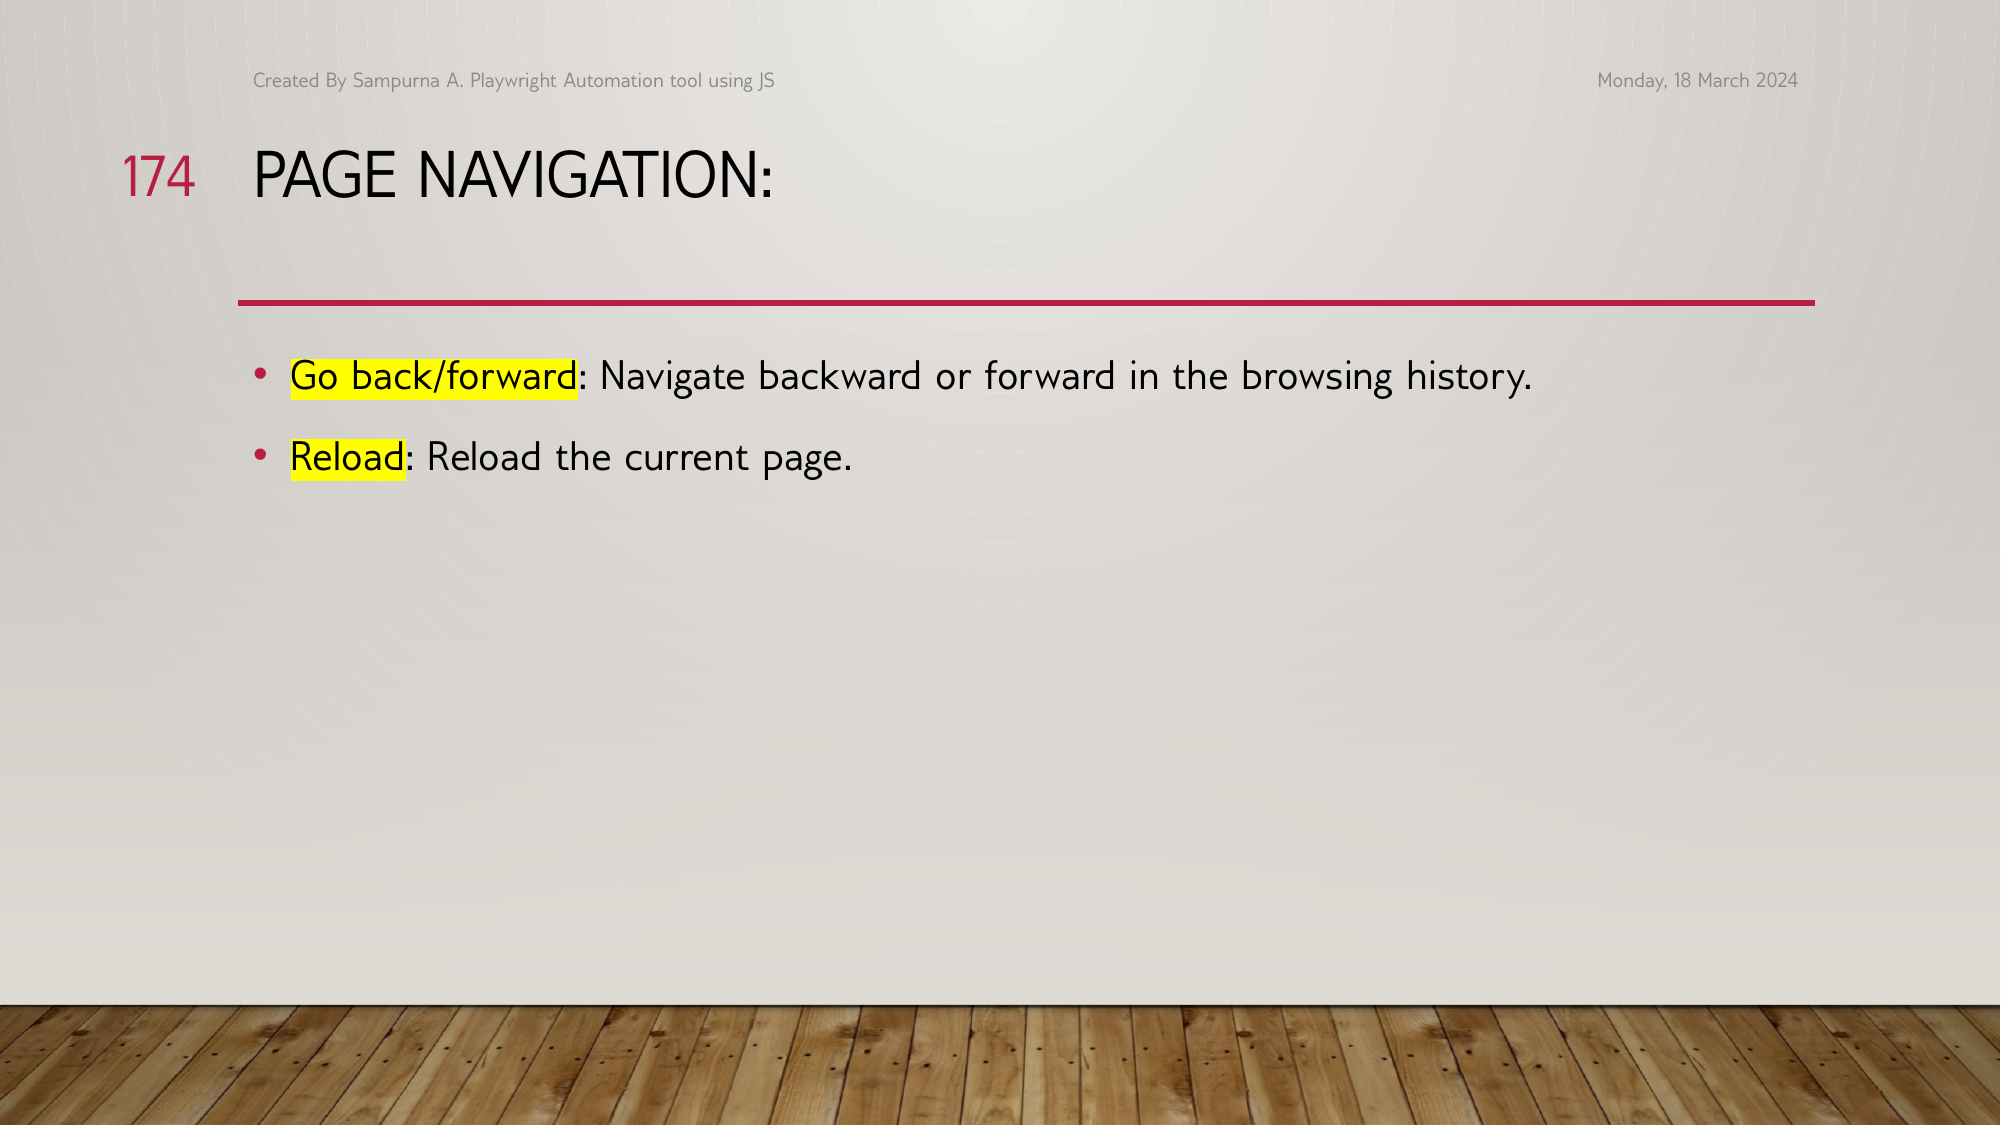

Created By Sampurna A. Playwright Automation tool using JS
Monday, 18 March 2024
174
# Page Navigation:
Go back/forward: Navigate backward or forward in the browsing history.
Reload: Reload the current page.